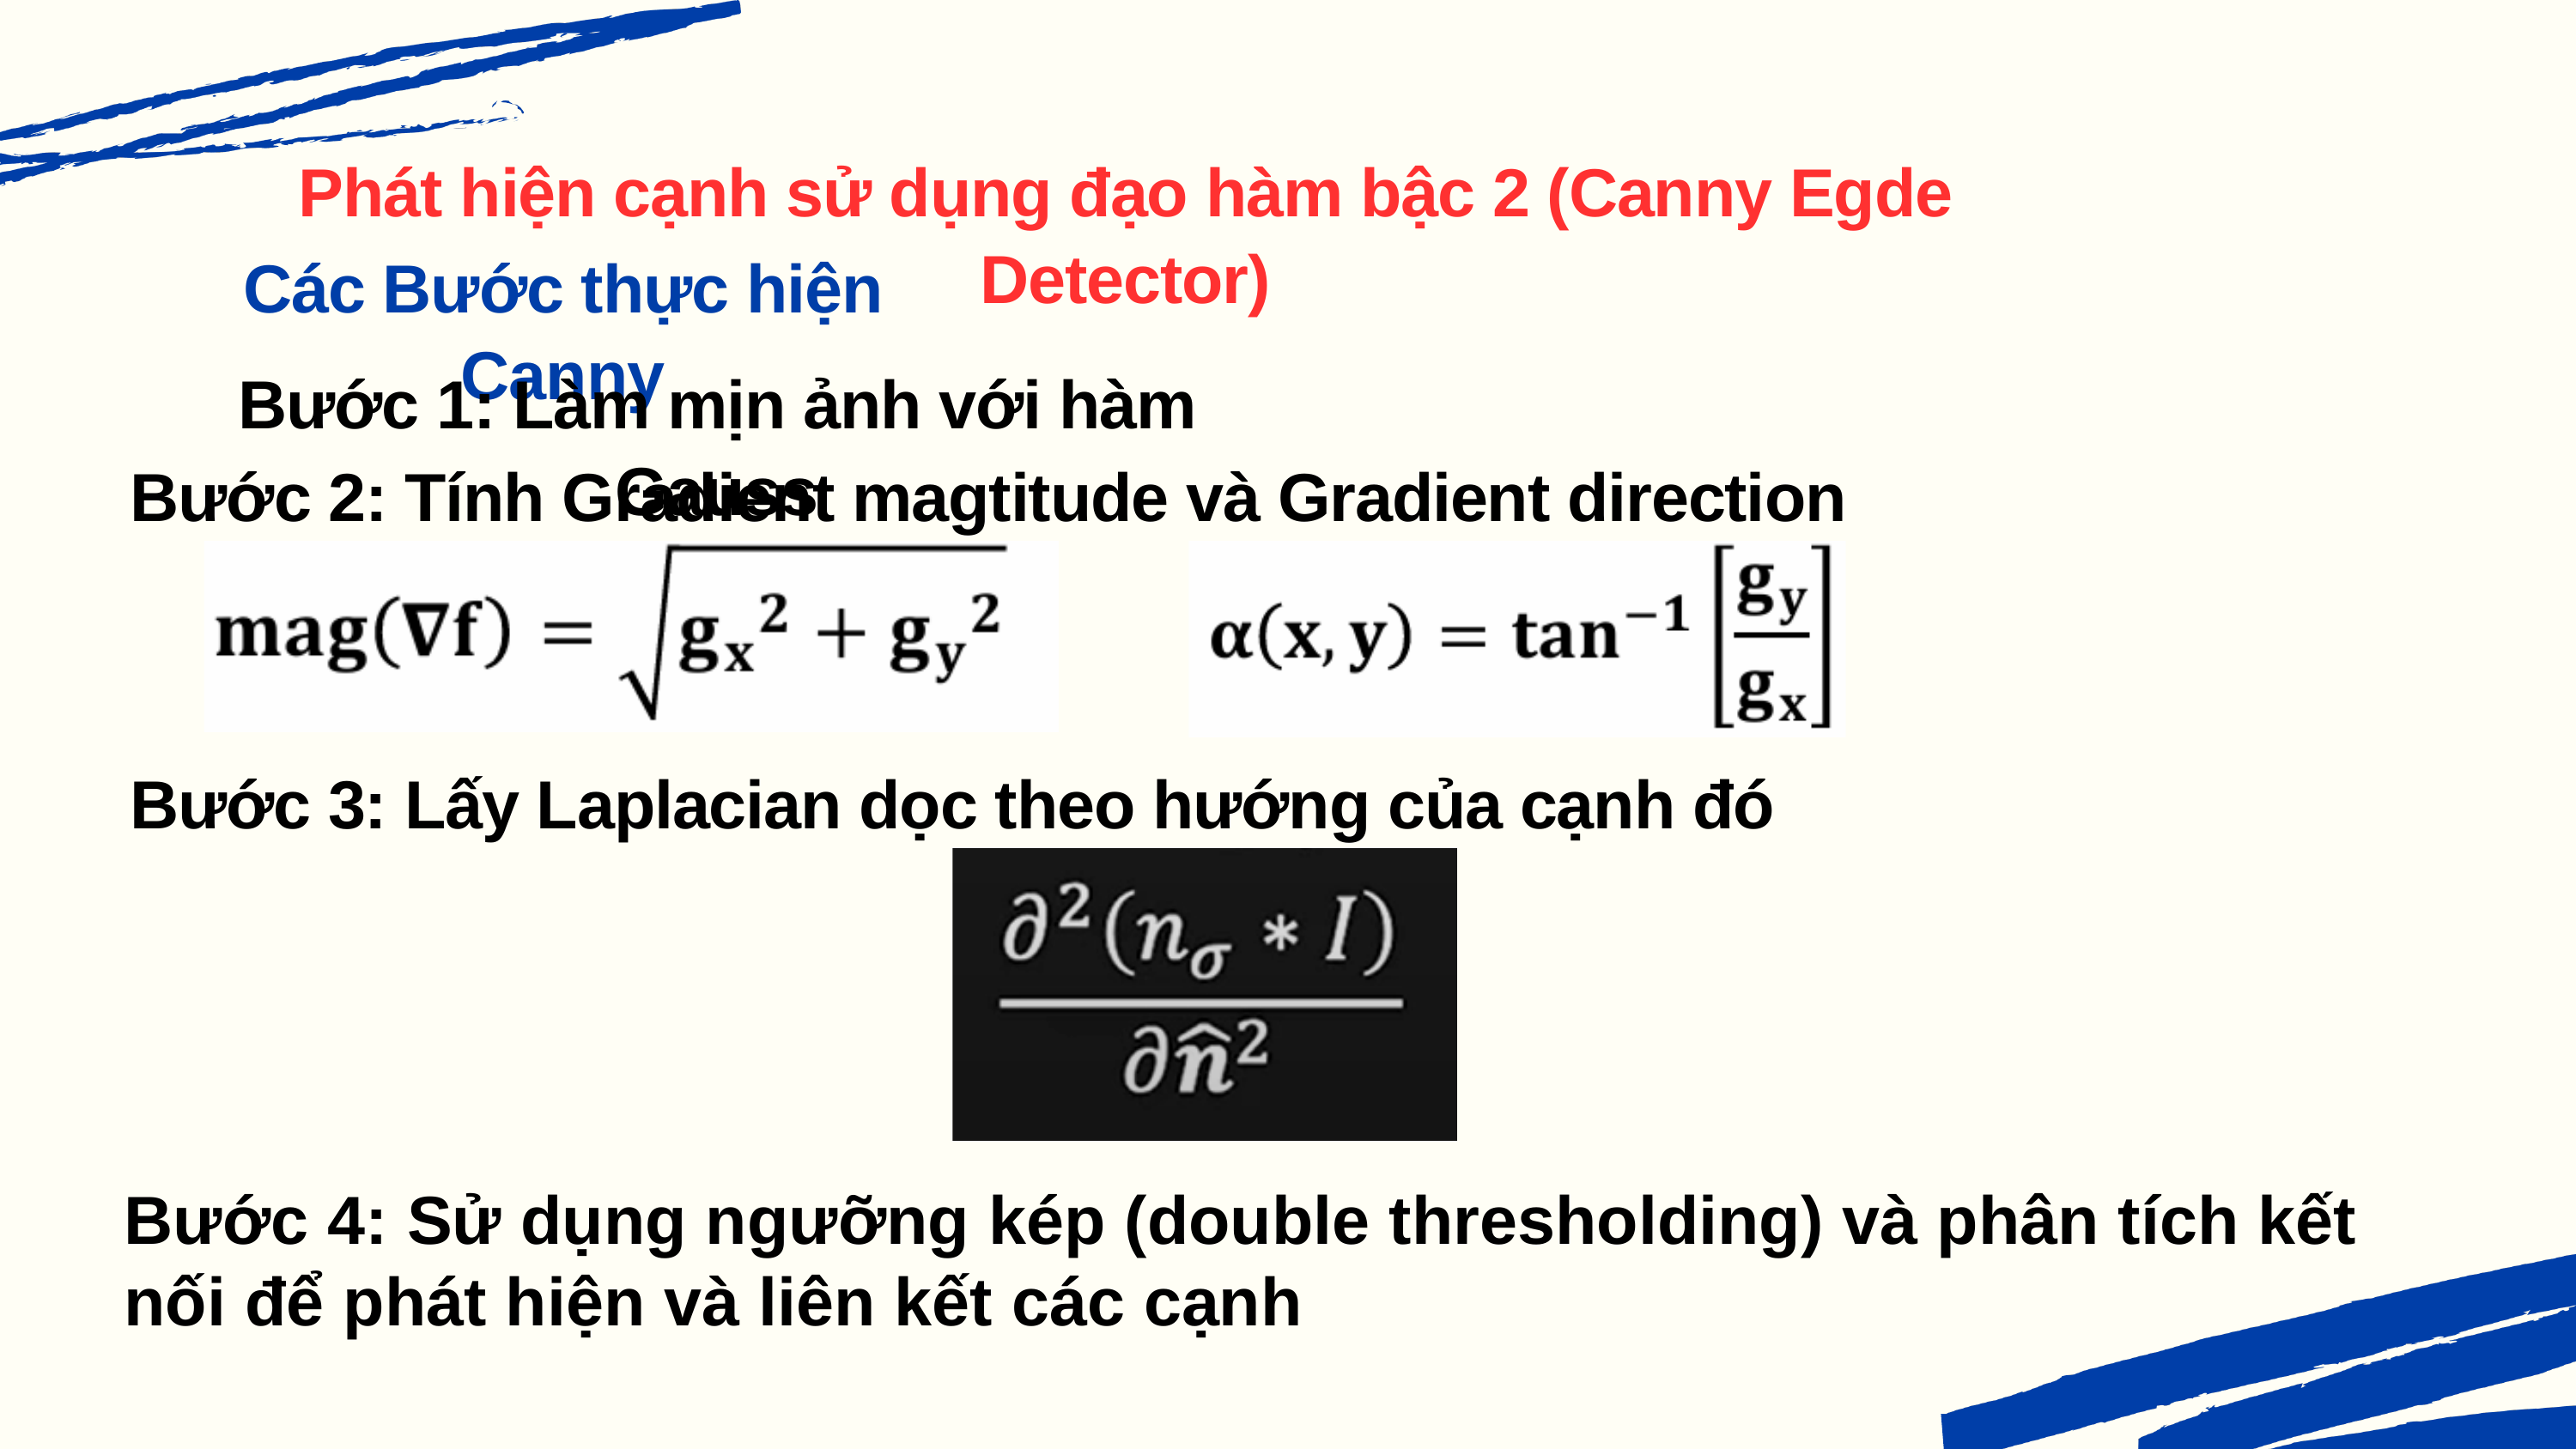

Phát hiện cạnh sử dụng đạo hàm bậc 2 (Canny Egde Detector)
Các Bước thực hiện Canny
Bước 1: Làm mịn ảnh với hàm Gauss
Bước 2: Tính Gradient magtitude và Gradient direction

Bước 3: Lấy Laplacian dọc theo hướng của cạnh đó

Bước 4: Sử dụng ngưỡng kép (double thresholding) và phân tích kết nối để phát hiện và liên kết các cạnh